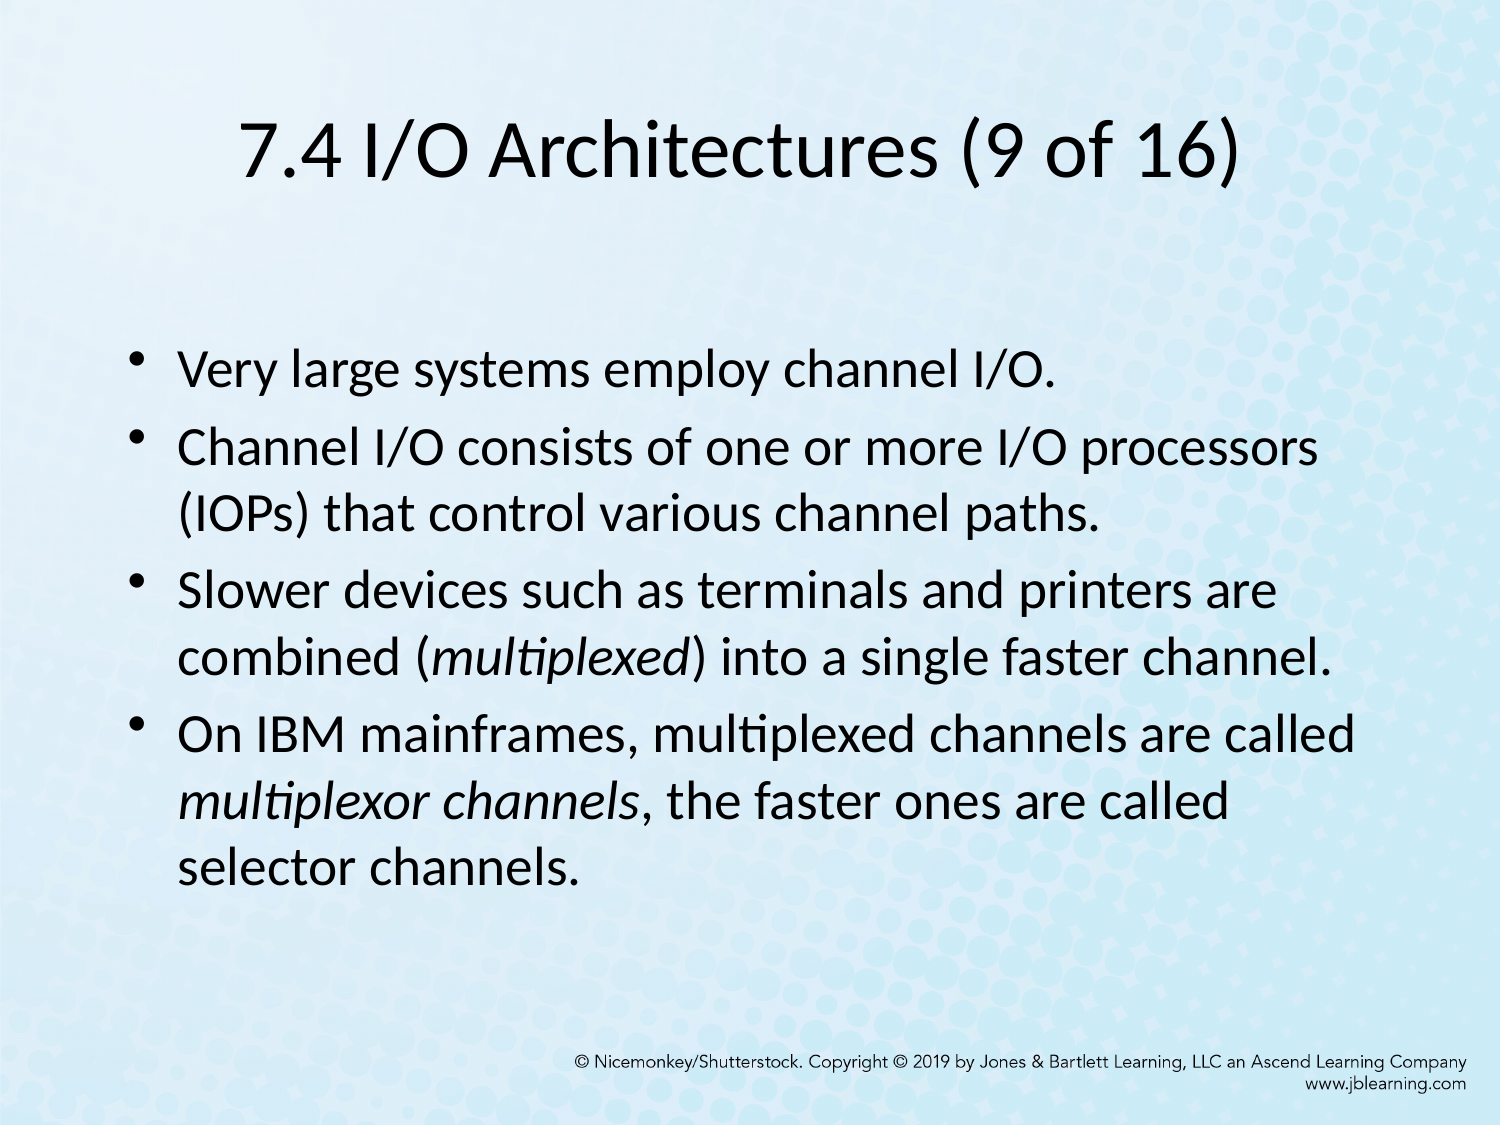

# 7.4 I/O Architectures (9 of 16)
Very large systems employ channel I/O.
Channel I/O consists of one or more I/O processors (IOPs) that control various channel paths.
Slower devices such as terminals and printers are combined (multiplexed) into a single faster channel.
On IBM mainframes, multiplexed channels are called multiplexor channels, the faster ones are called selector channels.